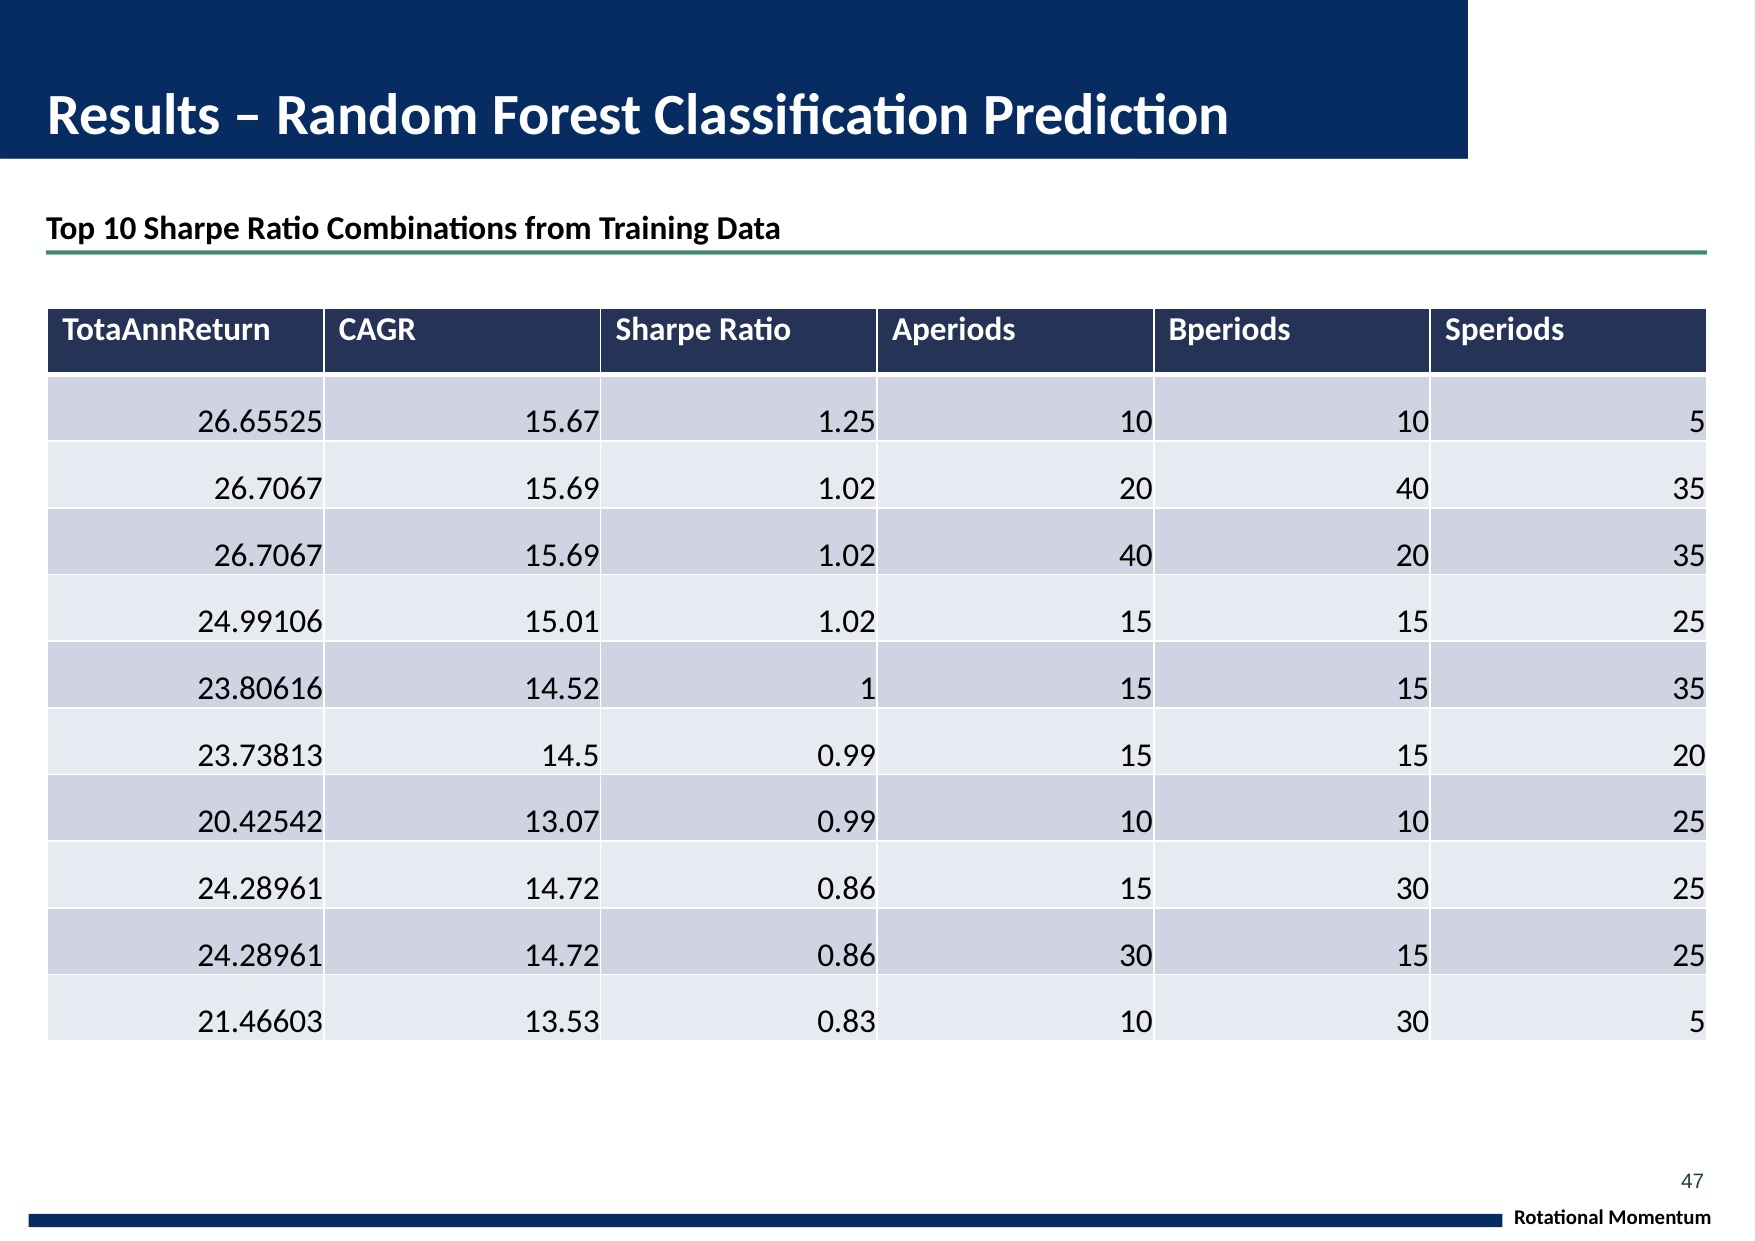

# Results – Random Forest Classification Prediction
Top 10 Sharpe Ratio Combinations from Training Data
| TotaAnnReturn | CAGR | Sharpe Ratio | Aperiods | Bperiods | Speriods |
| --- | --- | --- | --- | --- | --- |
| 26.65525 | 15.67 | 1.25 | 10 | 10 | 5 |
| 26.7067 | 15.69 | 1.02 | 20 | 40 | 35 |
| 26.7067 | 15.69 | 1.02 | 40 | 20 | 35 |
| 24.99106 | 15.01 | 1.02 | 15 | 15 | 25 |
| 23.80616 | 14.52 | 1 | 15 | 15 | 35 |
| 23.73813 | 14.5 | 0.99 | 15 | 15 | 20 |
| 20.42542 | 13.07 | 0.99 | 10 | 10 | 25 |
| 24.28961 | 14.72 | 0.86 | 15 | 30 | 25 |
| 24.28961 | 14.72 | 0.86 | 30 | 15 | 25 |
| 21.46603 | 13.53 | 0.83 | 10 | 30 | 5 |
47